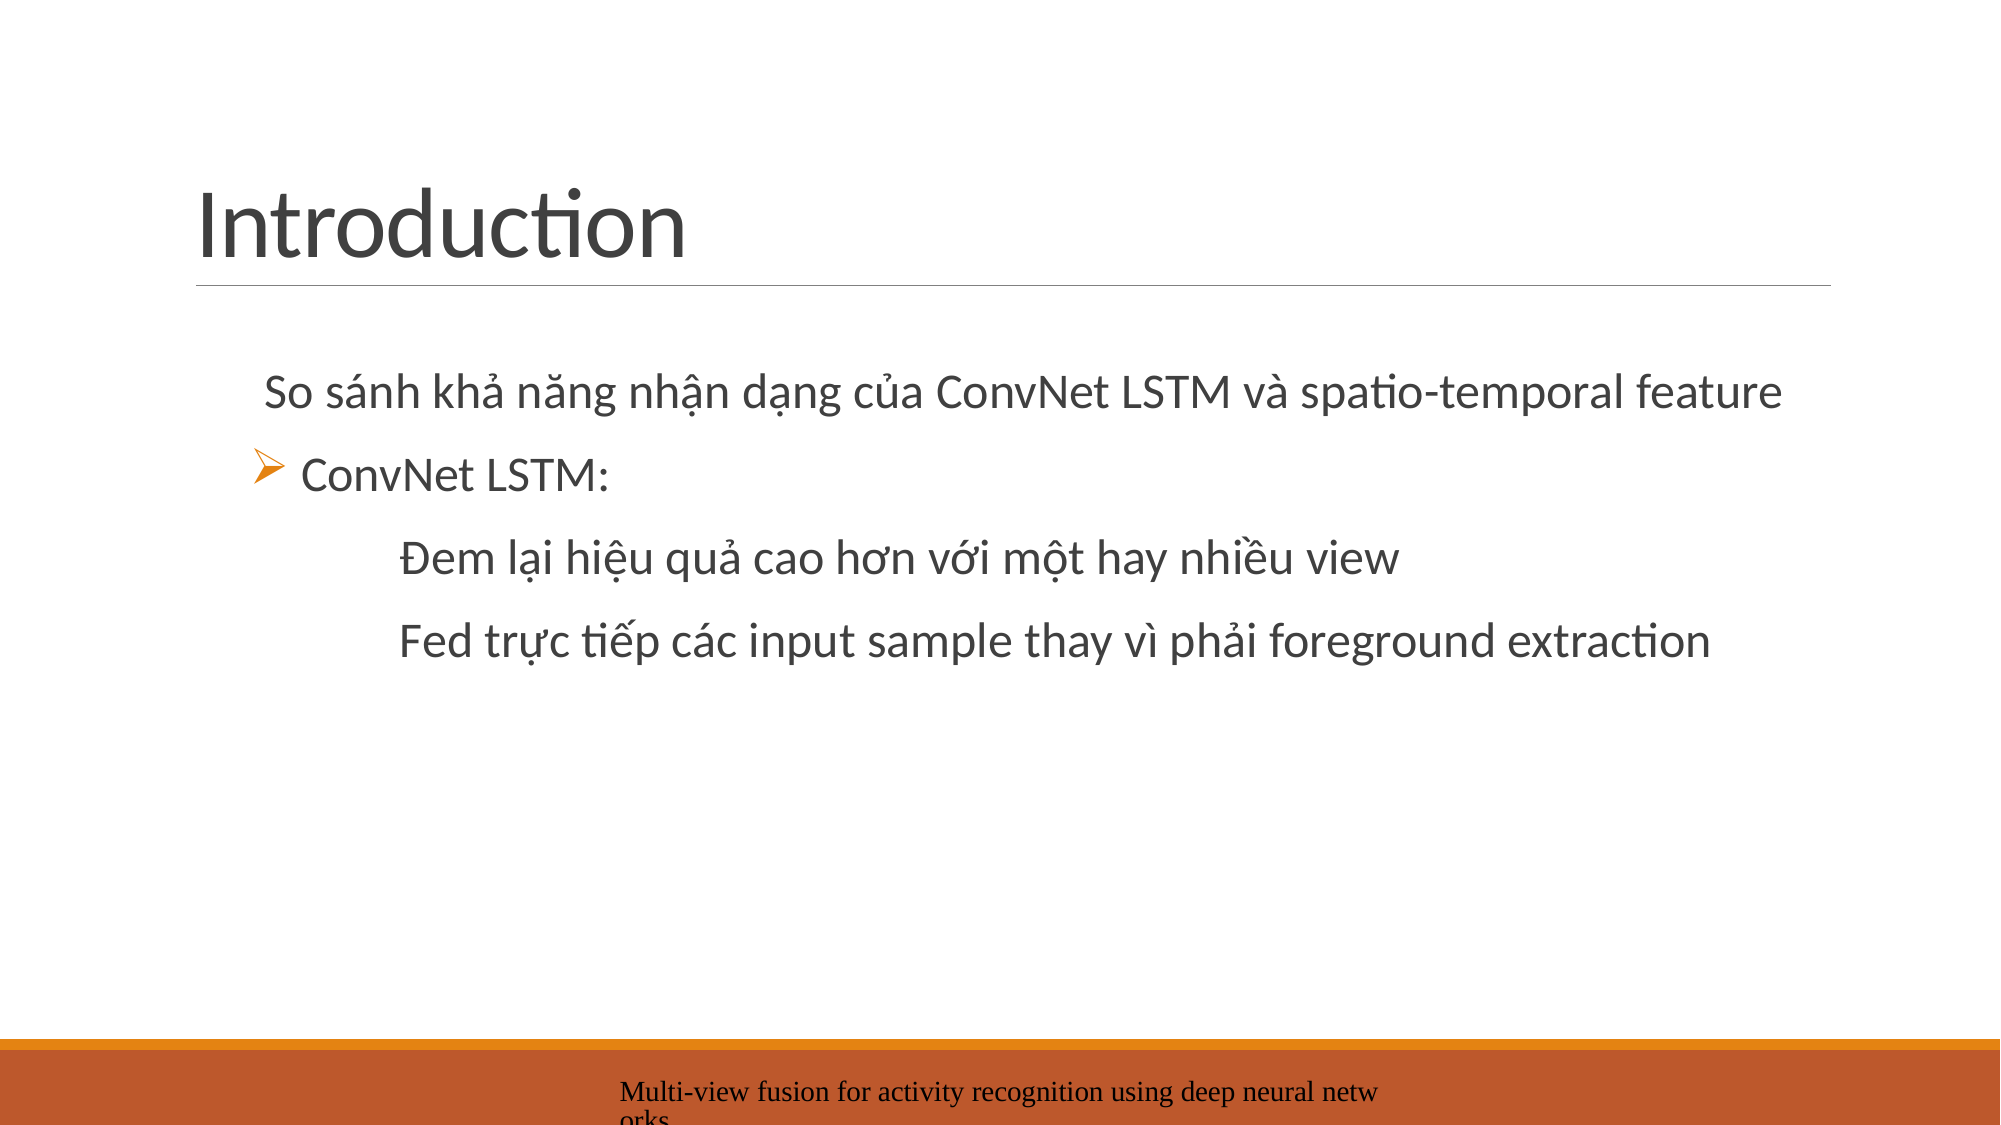

# Introduction
So sánh khả năng nhận dạng của ConvNet LSTM và spatio-temporal feature
 ConvNet LSTM:
	Đem lại hiệu quả cao hơn với một hay nhiều view
	Fed trực tiếp các input sample thay vì phải foreground extraction

Multi-view fusion for activity recognition using deep neural networks